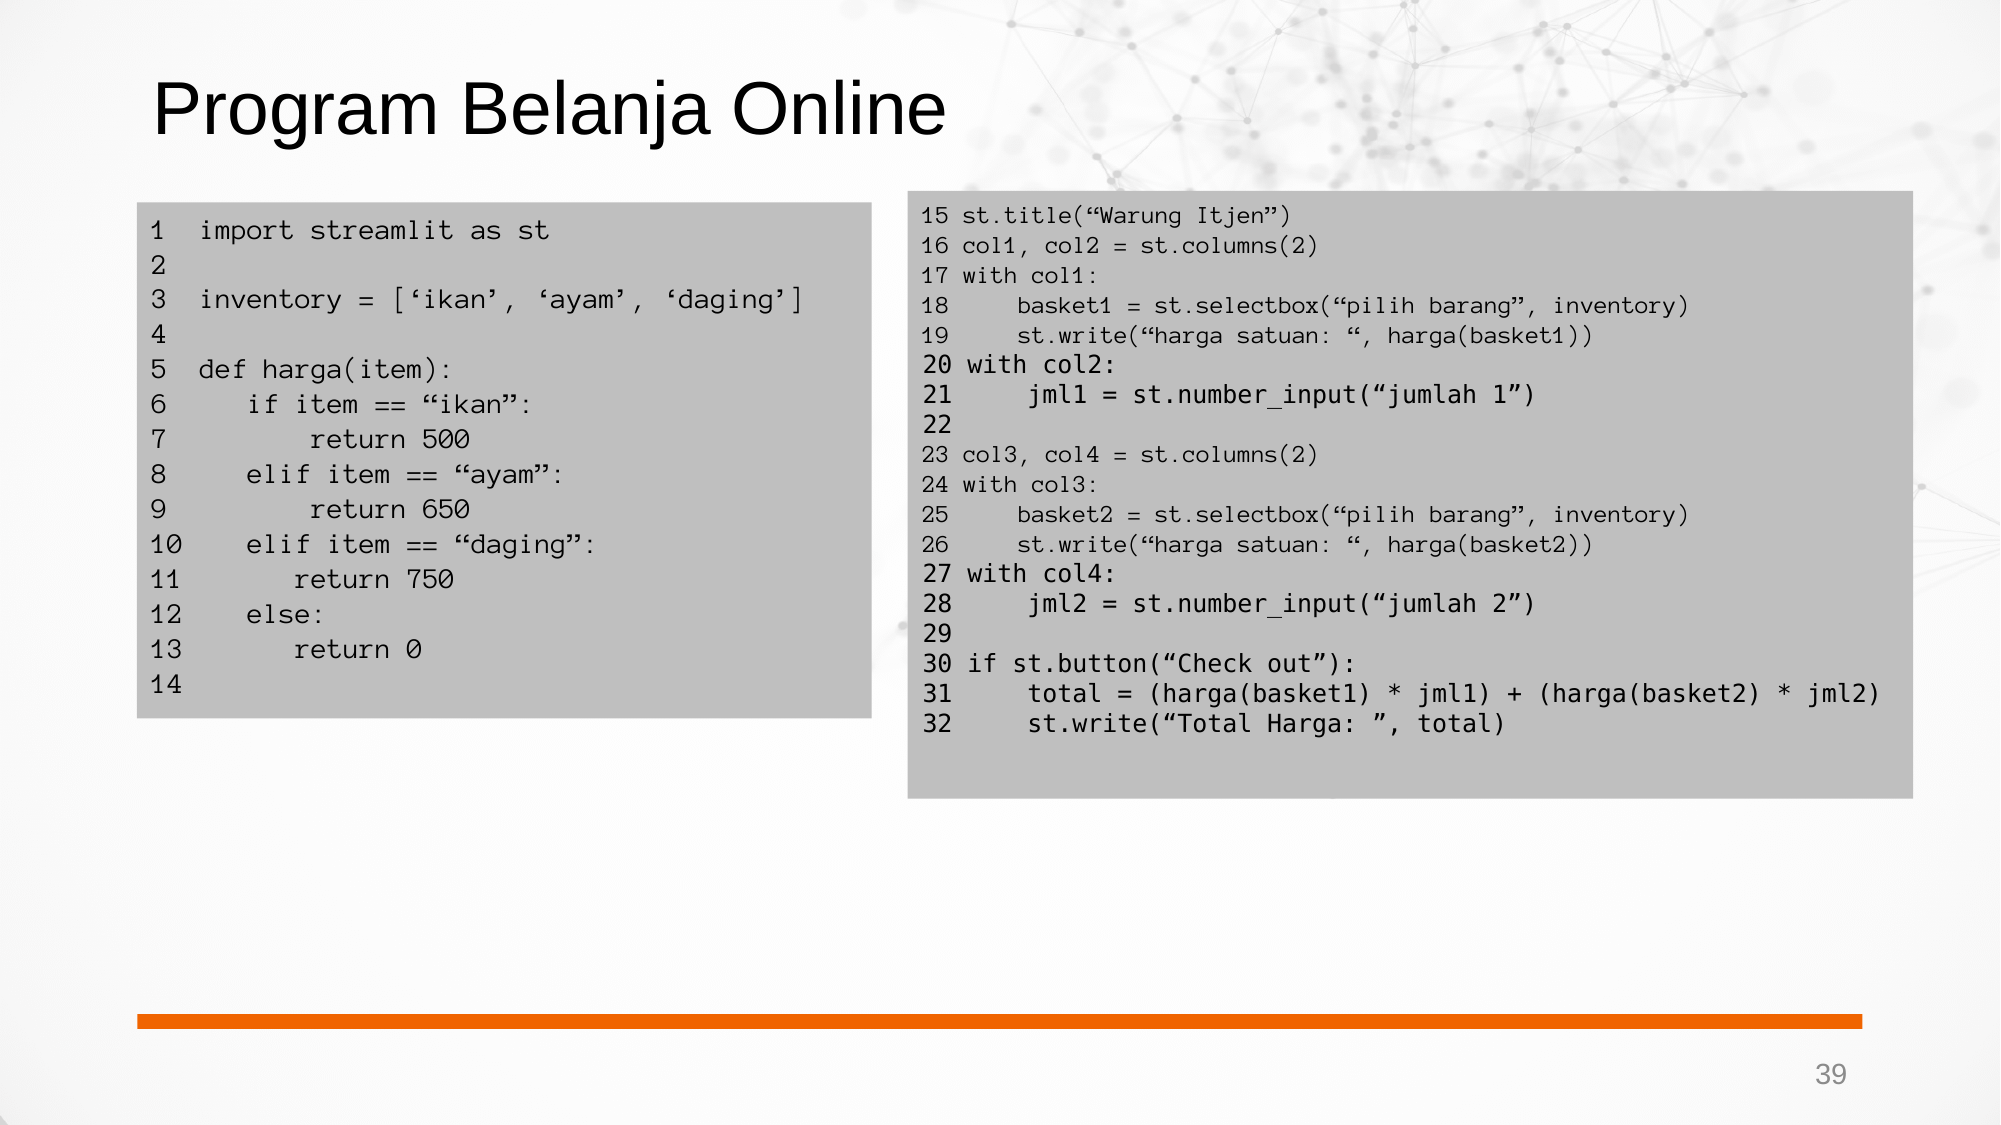

# Program Belanja Online
15 st.title(“Warung Itjen”)
16 col1, col2 = st.columns(2)
17 with col1:
18     basket1 = st.selectbox(“pilih barang”, inventory)
19     st.write(“harga satuan: “, harga(basket1))
20 with col2:
21     jml1 = st.number_input(“jumlah 1”)
22
23 col3, col4 = st.columns(2)
24 with col3:
25     basket2 = st.selectbox(“pilih barang”, inventory)
26     st.write(“harga satuan: “, harga(basket2))
27 with col4:
28     jml2 = st.number_input(“jumlah 2”)
29
30 if st.button(“Check out”):
31     total = (harga(basket1) * jml1) + (harga(basket2) * jml2)
32     st.write(“Total Harga: ”, total)
1  import streamlit as st
2
3  inventory = [‘ikan’, ‘ayam’, ‘daging’]
4
5  def harga(item):
6     if item == “ikan”:
7         return 500
8     elif item == “ayam”:
9         return 650
10    elif item == “daging”:
11       return 750
12    else:
13       return 0
14

39